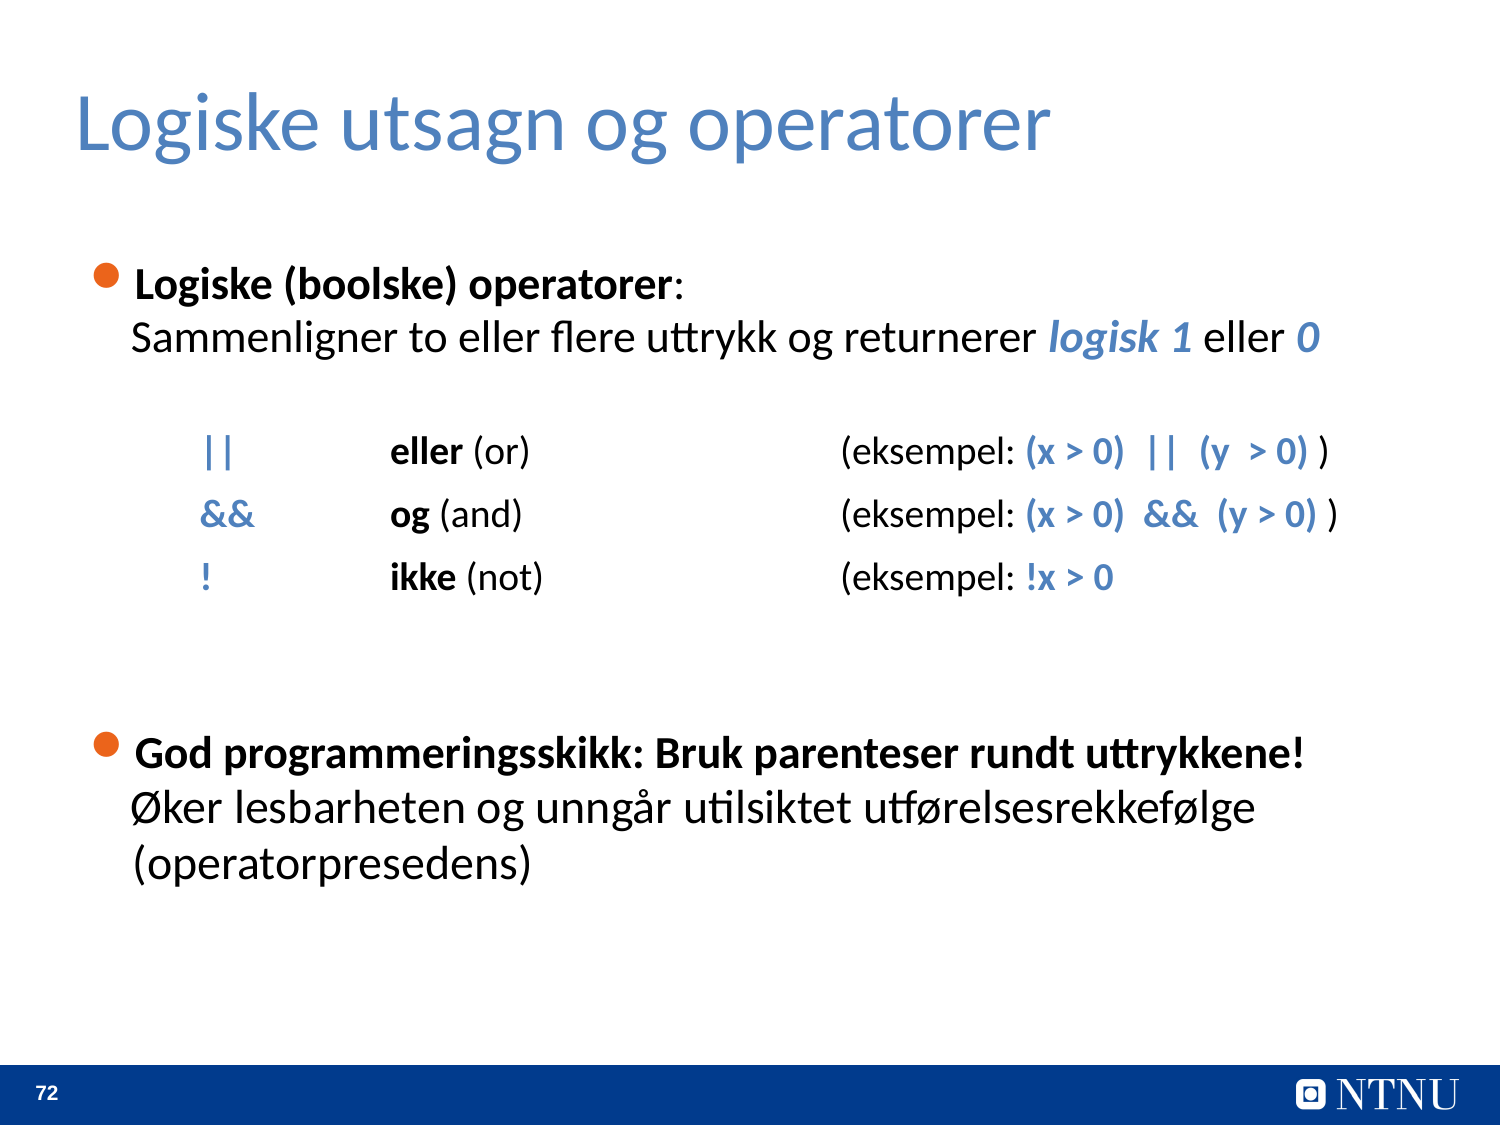

Logiske utsagn og operatorer
Logiske (boolske) operatorer:
    Sammenligner to eller flere uttrykk og returnerer logisk 1 eller 0

||		eller (or)			(eksempel: (x > 0)  ||  (y  > 0) )
&&	og (and)			(eksempel: (x > 0)  &&  (y > 0) )
!		ikke (not)		(eksempel: !x > 0

God programmeringsskikk: Bruk parenteser rundt uttrykkene!
    Øker lesbarheten og unngår utilsiktet utførelsesrekkefølge
    (operatorpresedens)